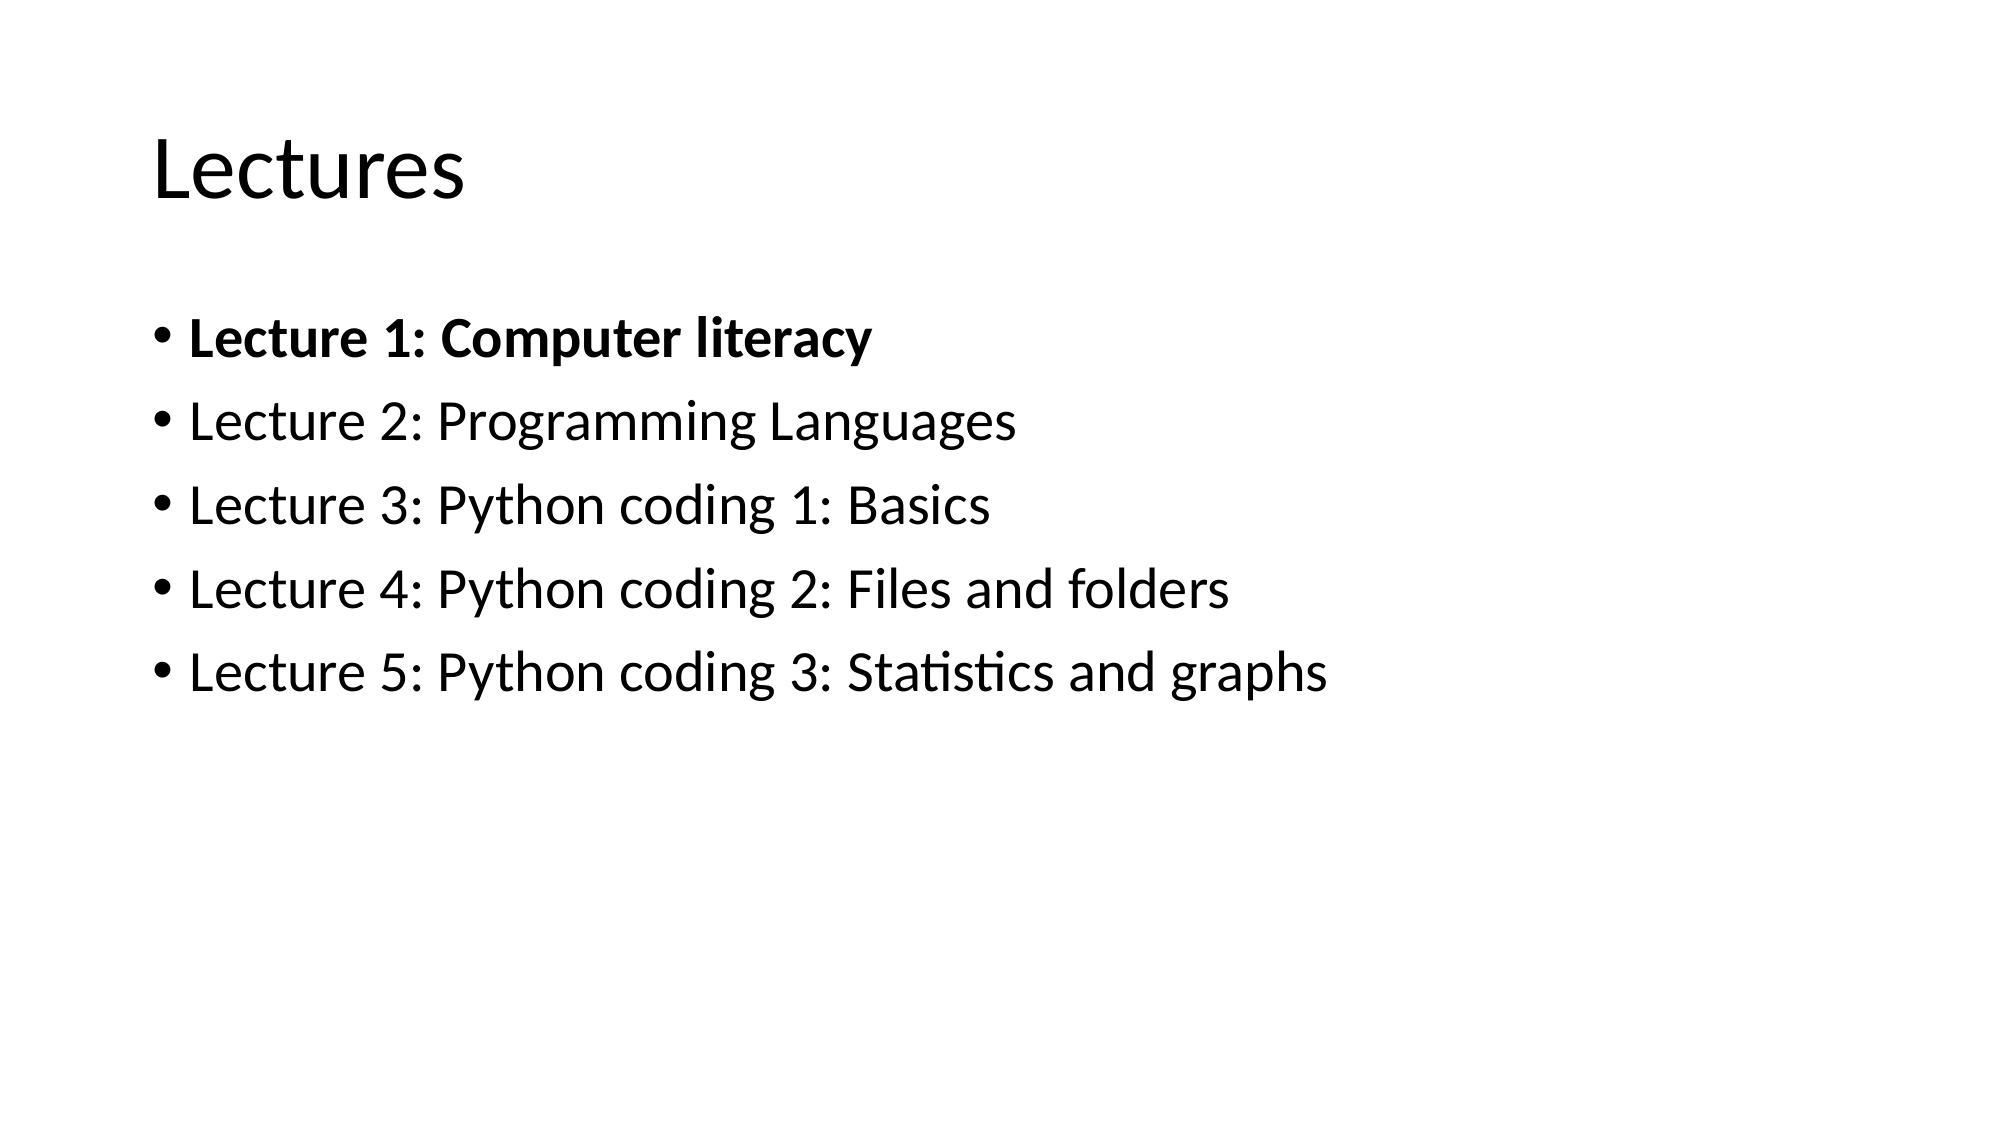

# Lectures
Lecture 1: Computer literacy
Lecture 2: Programming Languages
Lecture 3: Python coding 1: Basics
Lecture 4: Python coding 2: Files and folders
Lecture 5: Python coding 3: Statistics and graphs